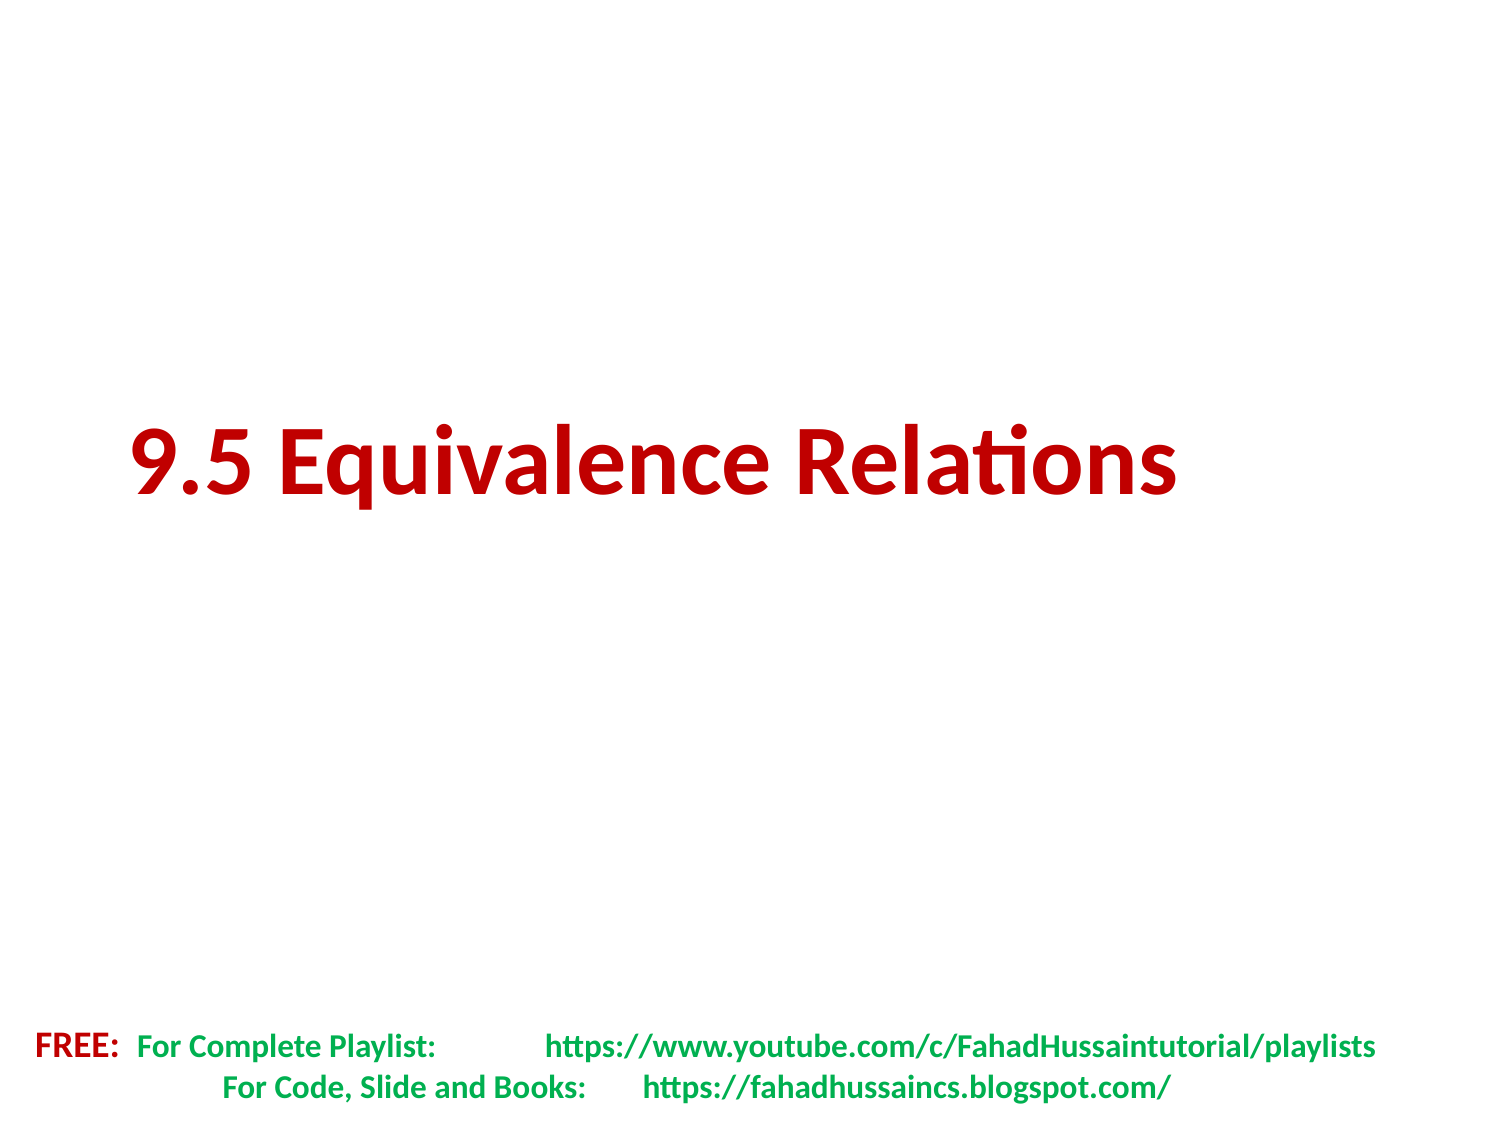

9.5 Equivalence Relations
FREE:  For Complete Playlist: 	        https://www.youtube.com/c/FahadHussaintutorial/playlists
	     For Code, Slide and Books:	 https://fahadhussaincs.blogspot.com/